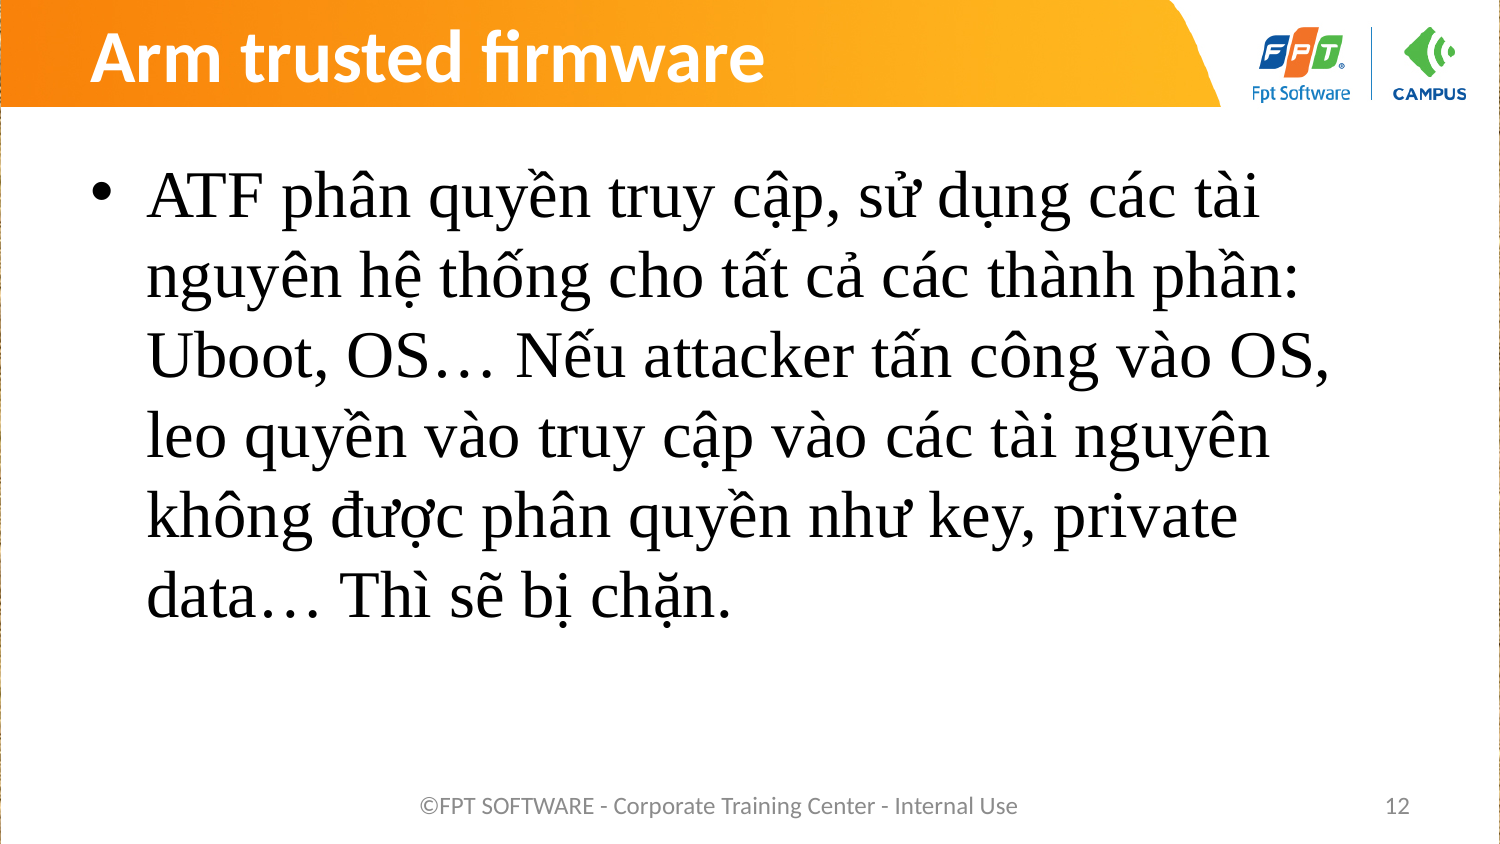

# Arm trusted firmware
ATF phân quyền truy cập, sử dụng các tài nguyên hệ thống cho tất cả các thành phần: Uboot, OS… Nếu attacker tấn công vào OS, leo quyền vào truy cập vào các tài nguyên không được phân quyền như key, private data… Thì sẽ bị chặn.
©FPT SOFTWARE - Corporate Training Center - Internal Use
12